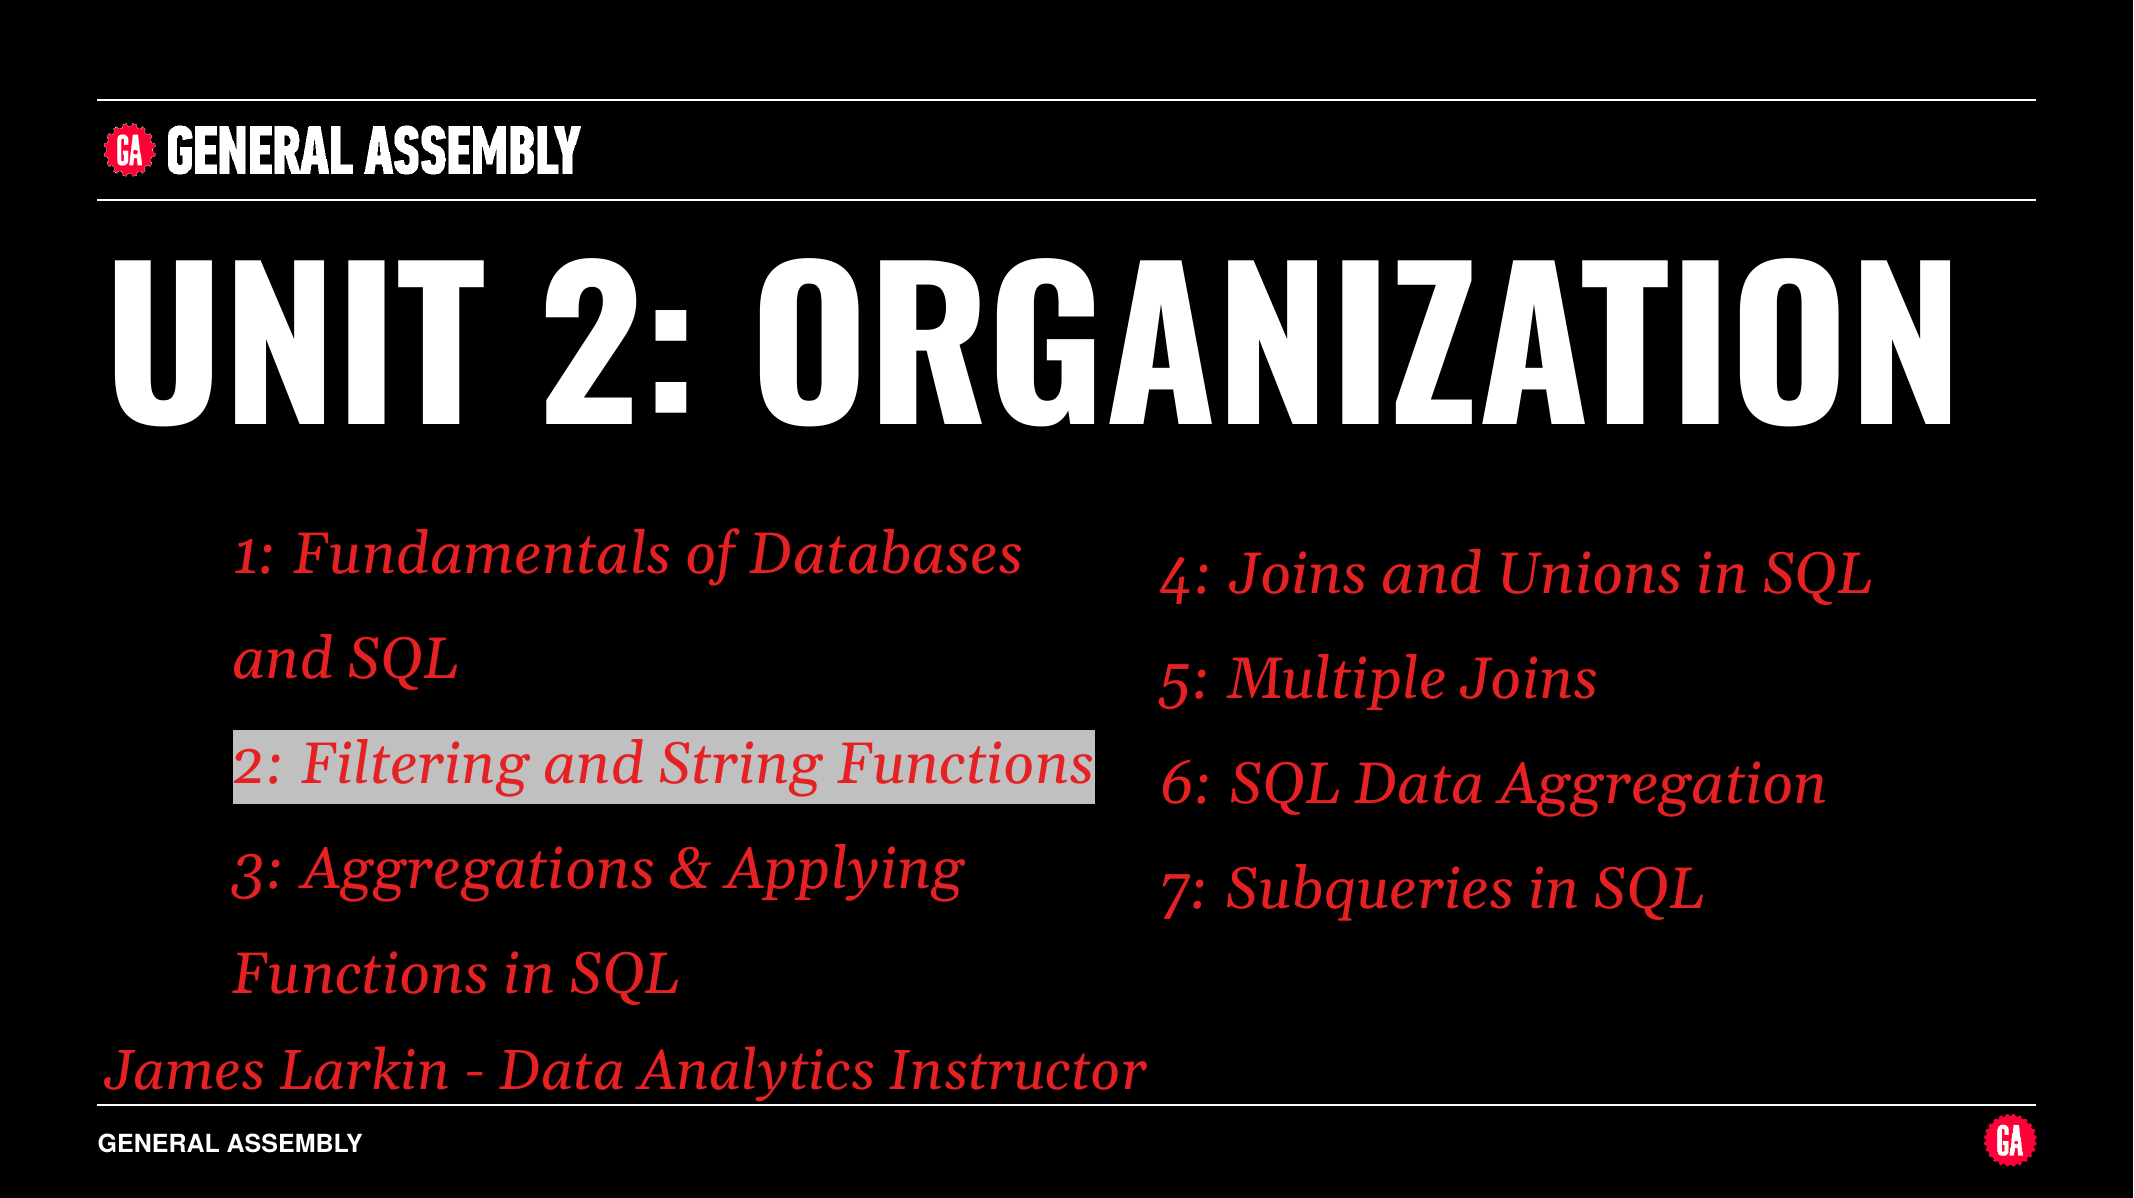

UNIT 2: ORGANIZATION
1: Fundamentals of Databases and SQL
2: Filtering and String Functions
3: Aggregations & Applying Functions in SQL
4: Joins and Unions in SQL
5: Multiple Joins
6: SQL Data Aggregation
7: Subqueries in SQL
James Larkin - Data Analytics Instructor